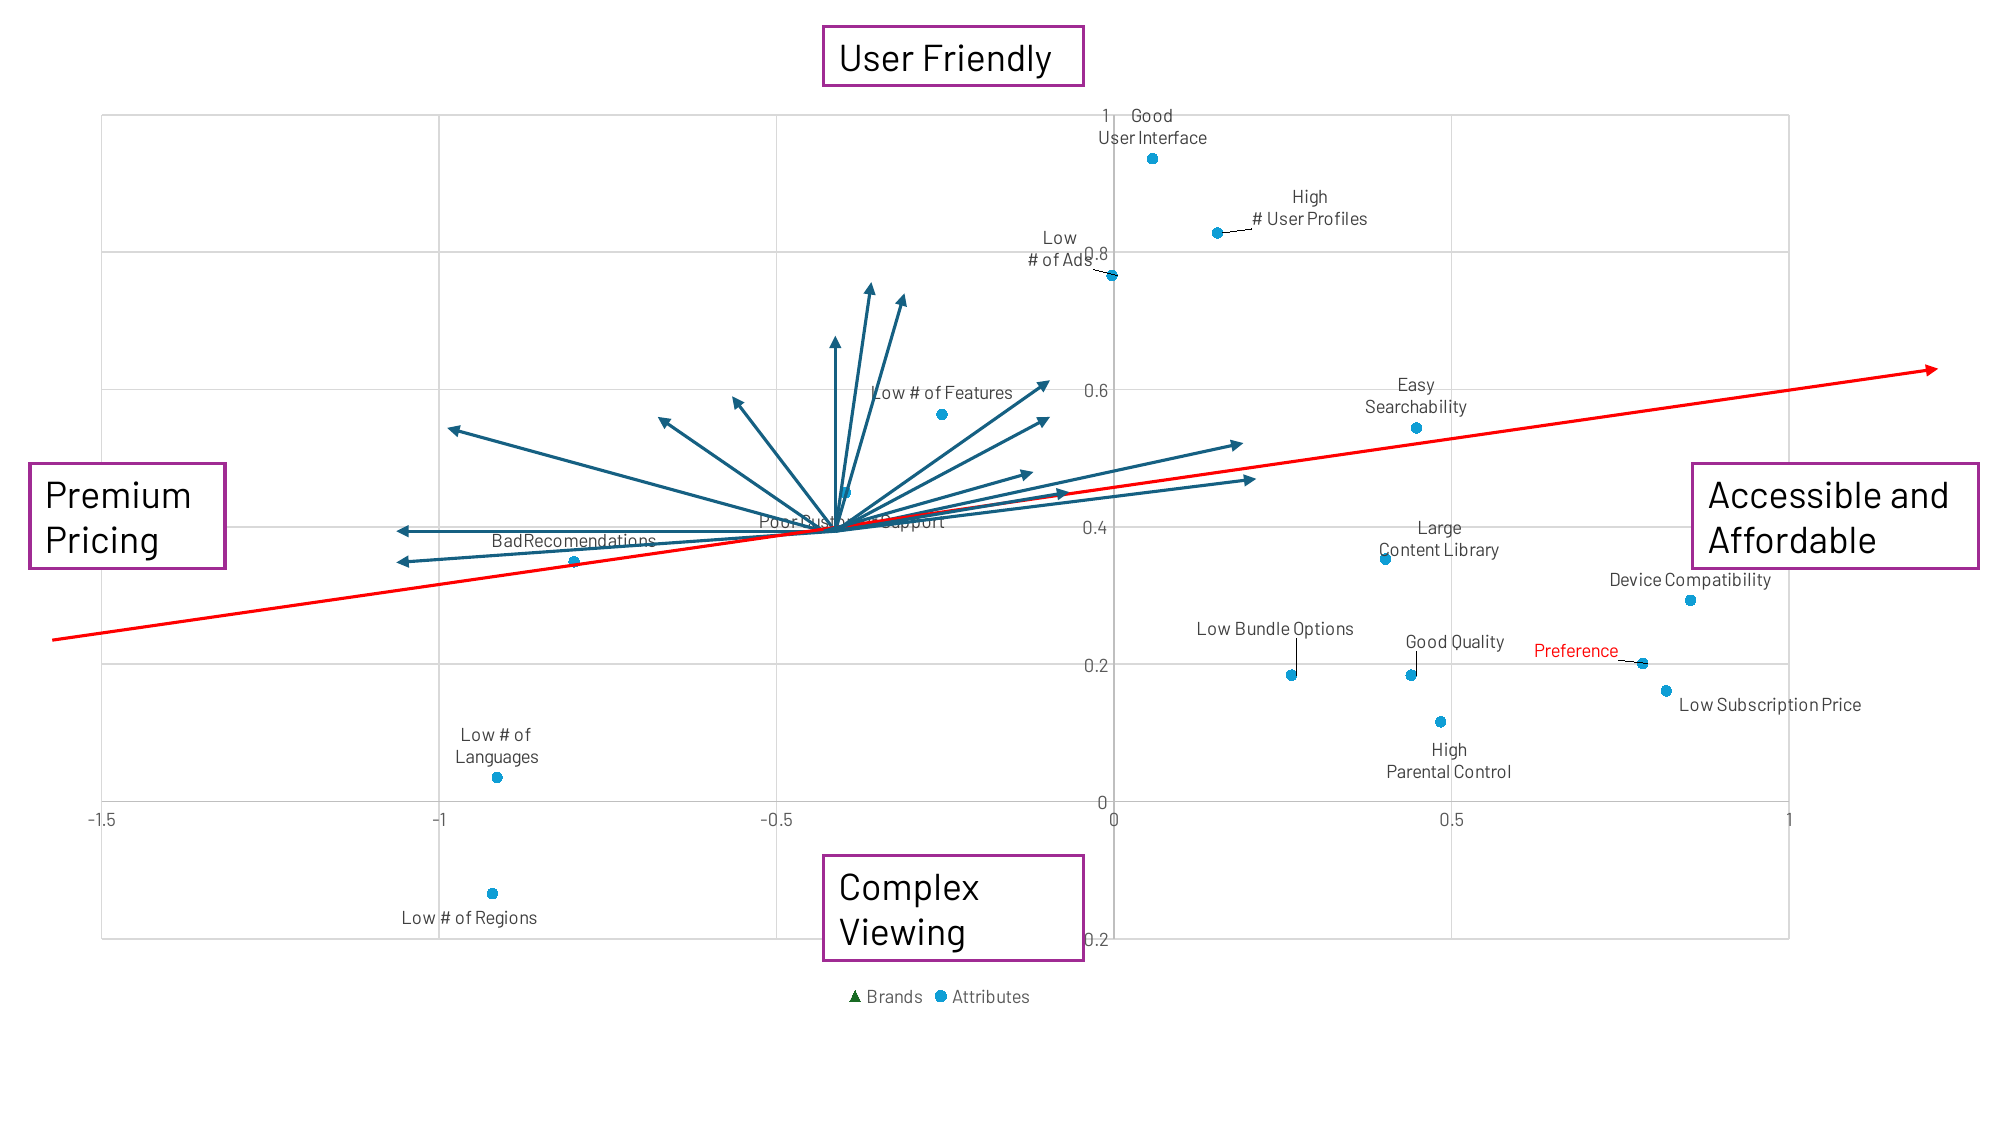

User Friendly

### Chart

| Category |  |  |
|---|---|---|
Accessible and Affordable
Premium Pricing
Complex Viewing